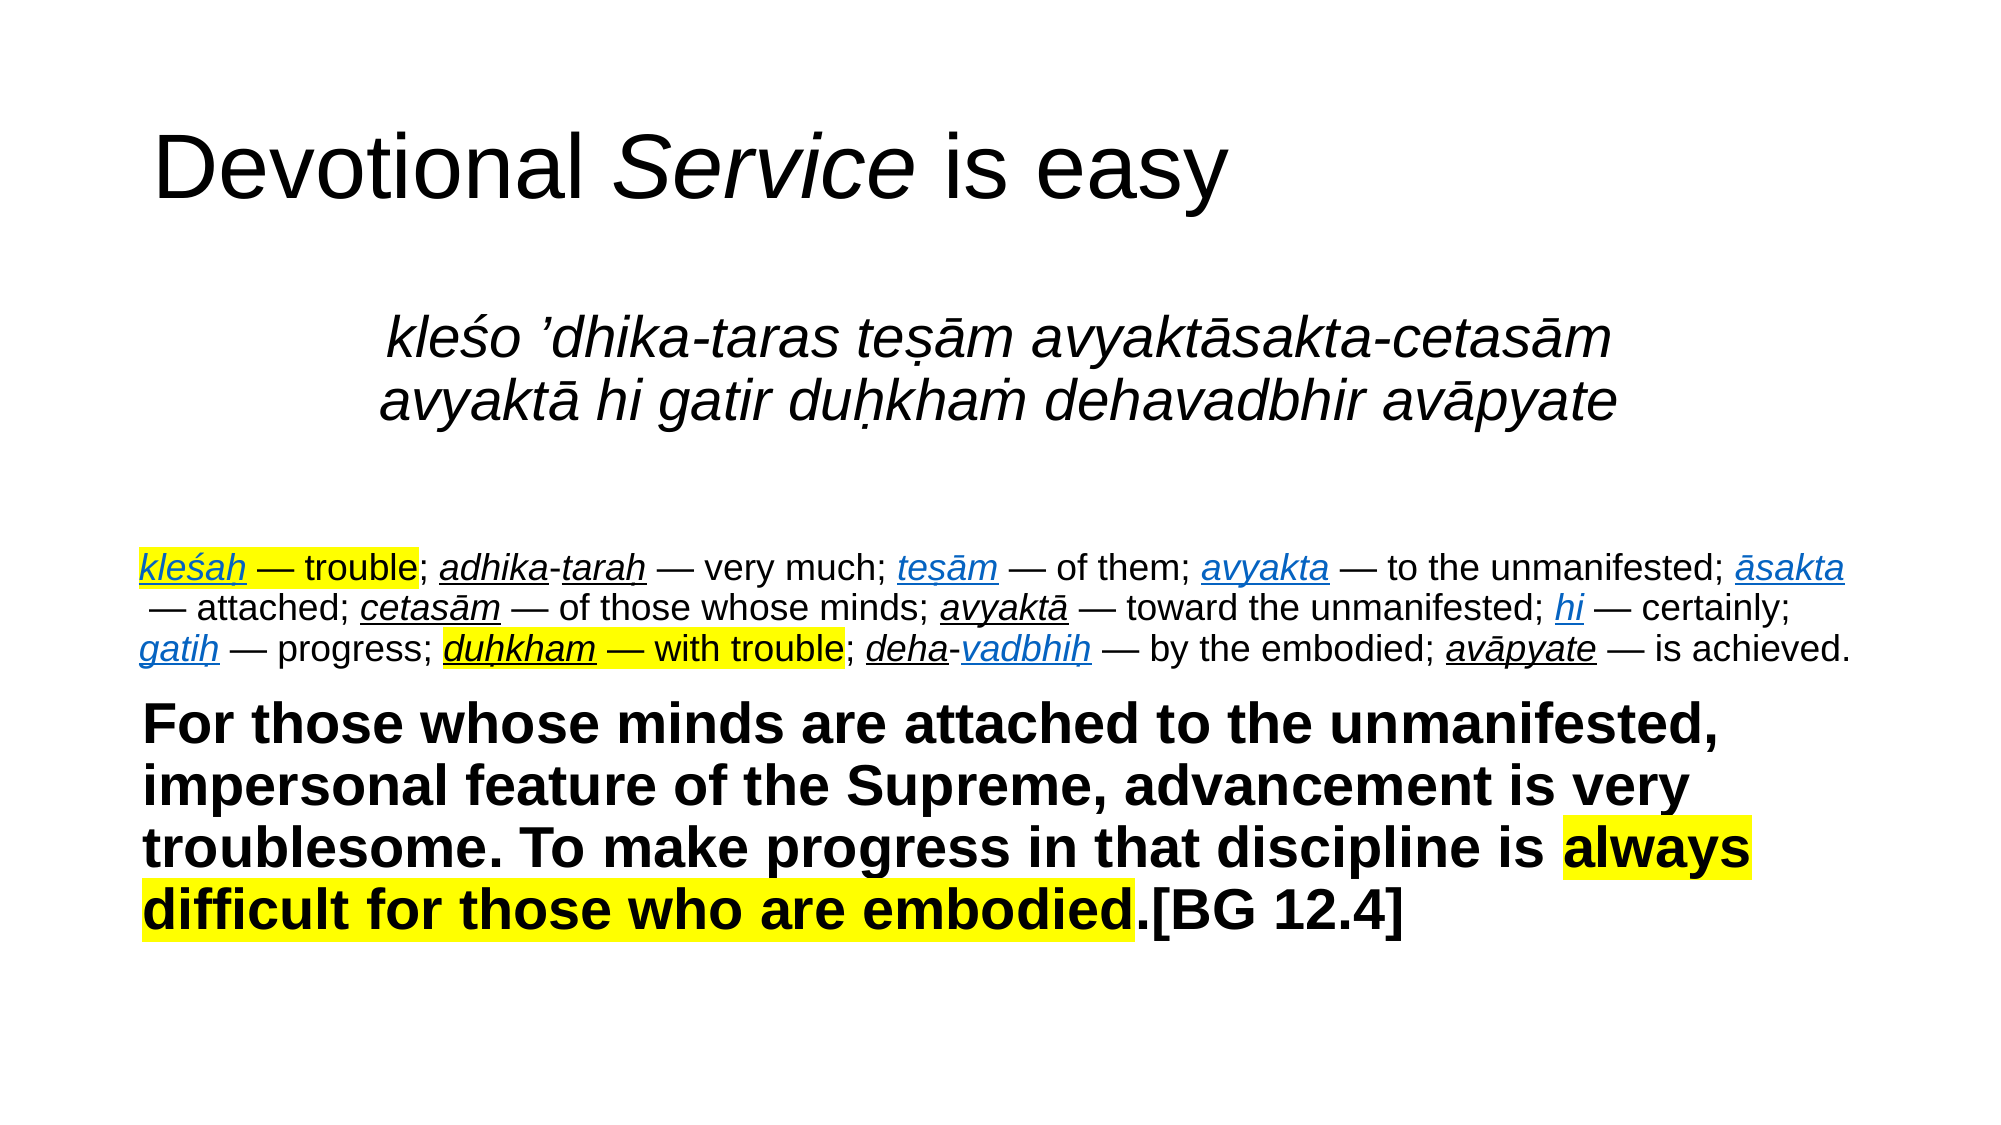

# Devotional Service is easy
kleśo ’dhika-taras teṣām avyaktāsakta-cetasām
avyaktā hi gatir duḥkhaṁ dehavadbhir avāpyate
kleśaḥ — trouble; adhika-taraḥ — very much; teṣām — of them; avyakta — to the unmanifested; āsakta — attached; cetasām — of those whose minds; avyaktā — toward the unmanifested; hi — certainly; gatiḥ — progress; duḥkham — with trouble; deha-vadbhiḥ — by the embodied; avāpyate — is achieved.
For those whose minds are attached to the unmanifested, impersonal feature of the Supreme, advancement is very troublesome. To make progress in that discipline is always difficult for those who are embodied.[BG 12.4]